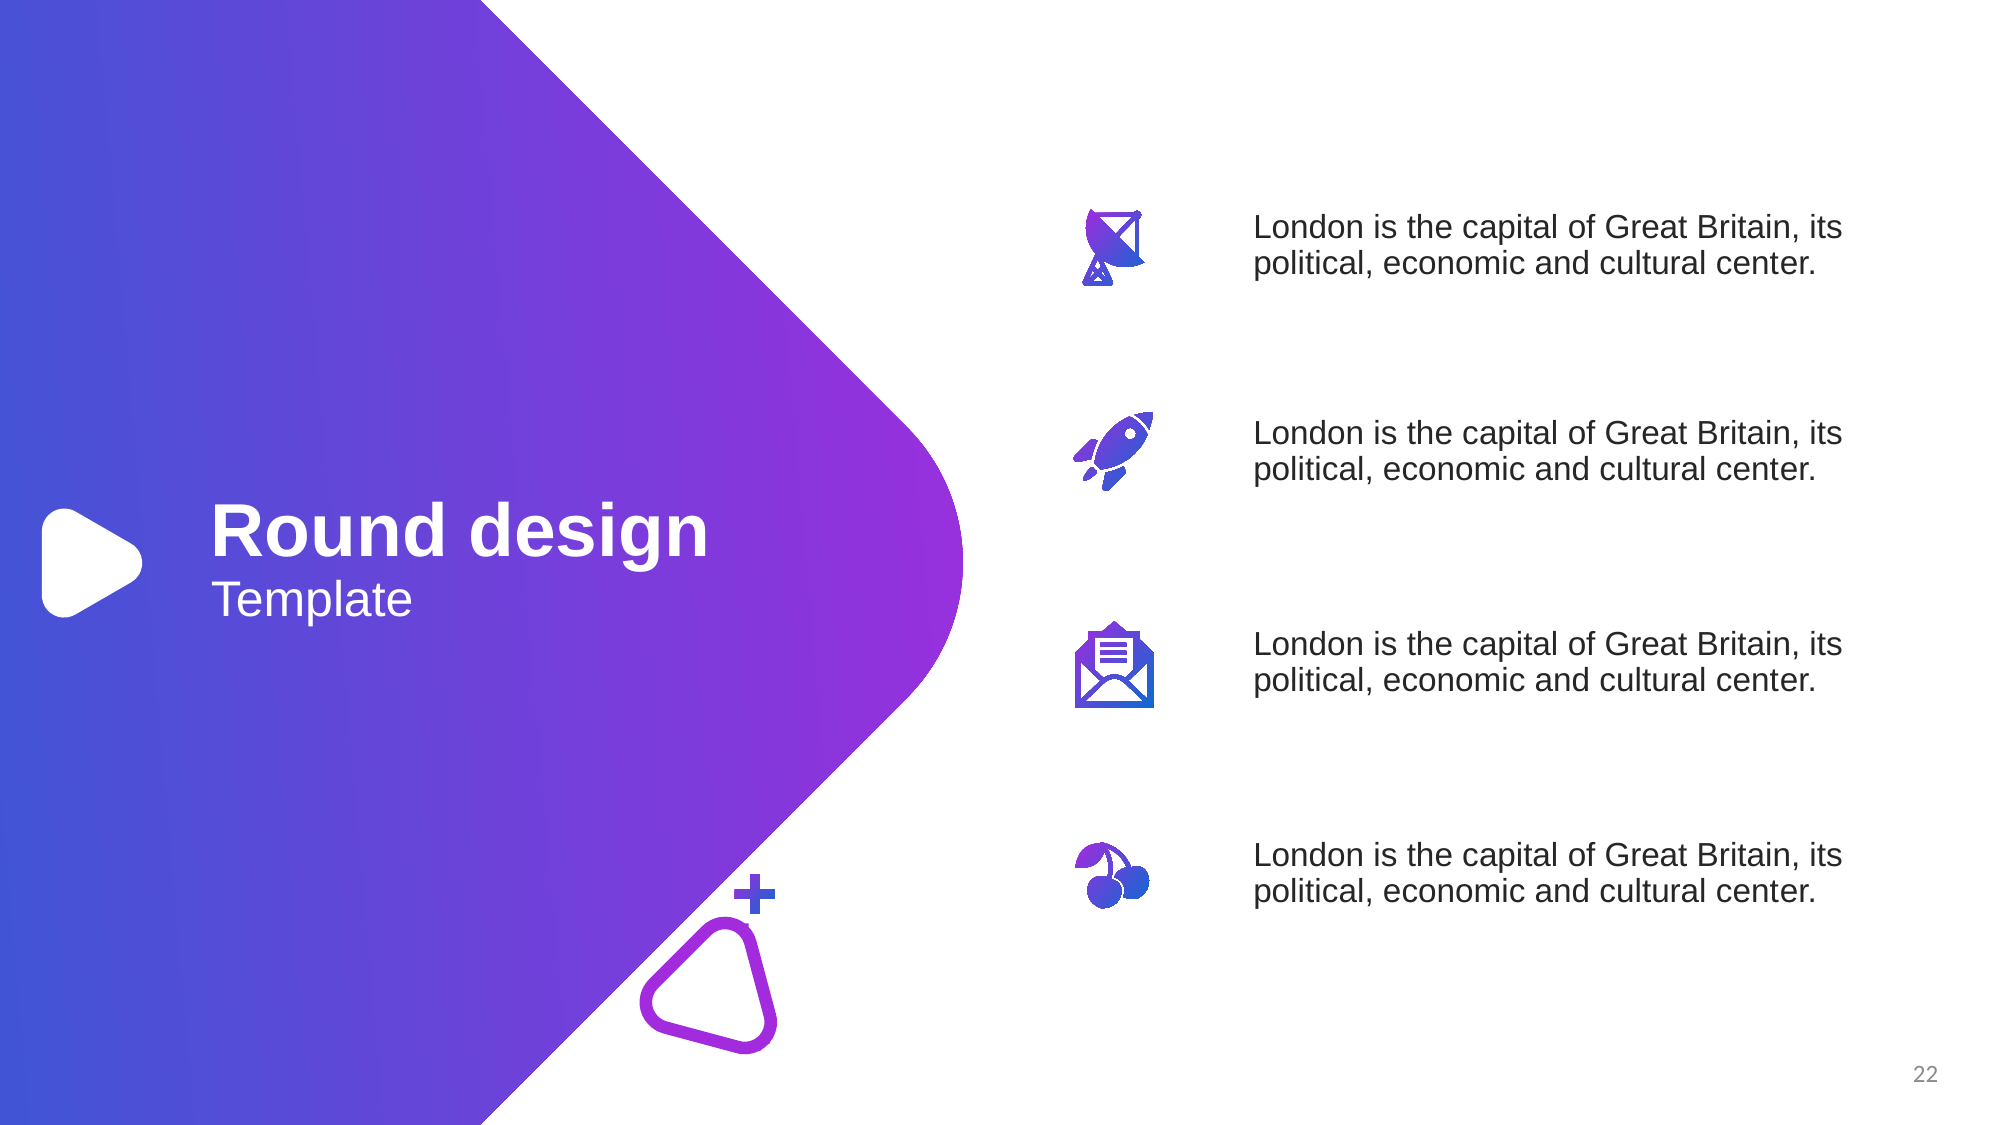

London is the capital of Great Britain, its political, economic and cultural center.

London is the capital of Great Britain, its political, economic and cultural center.

Round design
Template

London is the capital of Great Britain, its political, economic and cultural center.

London is the capital of Great Britain, its political, economic and cultural center.

22